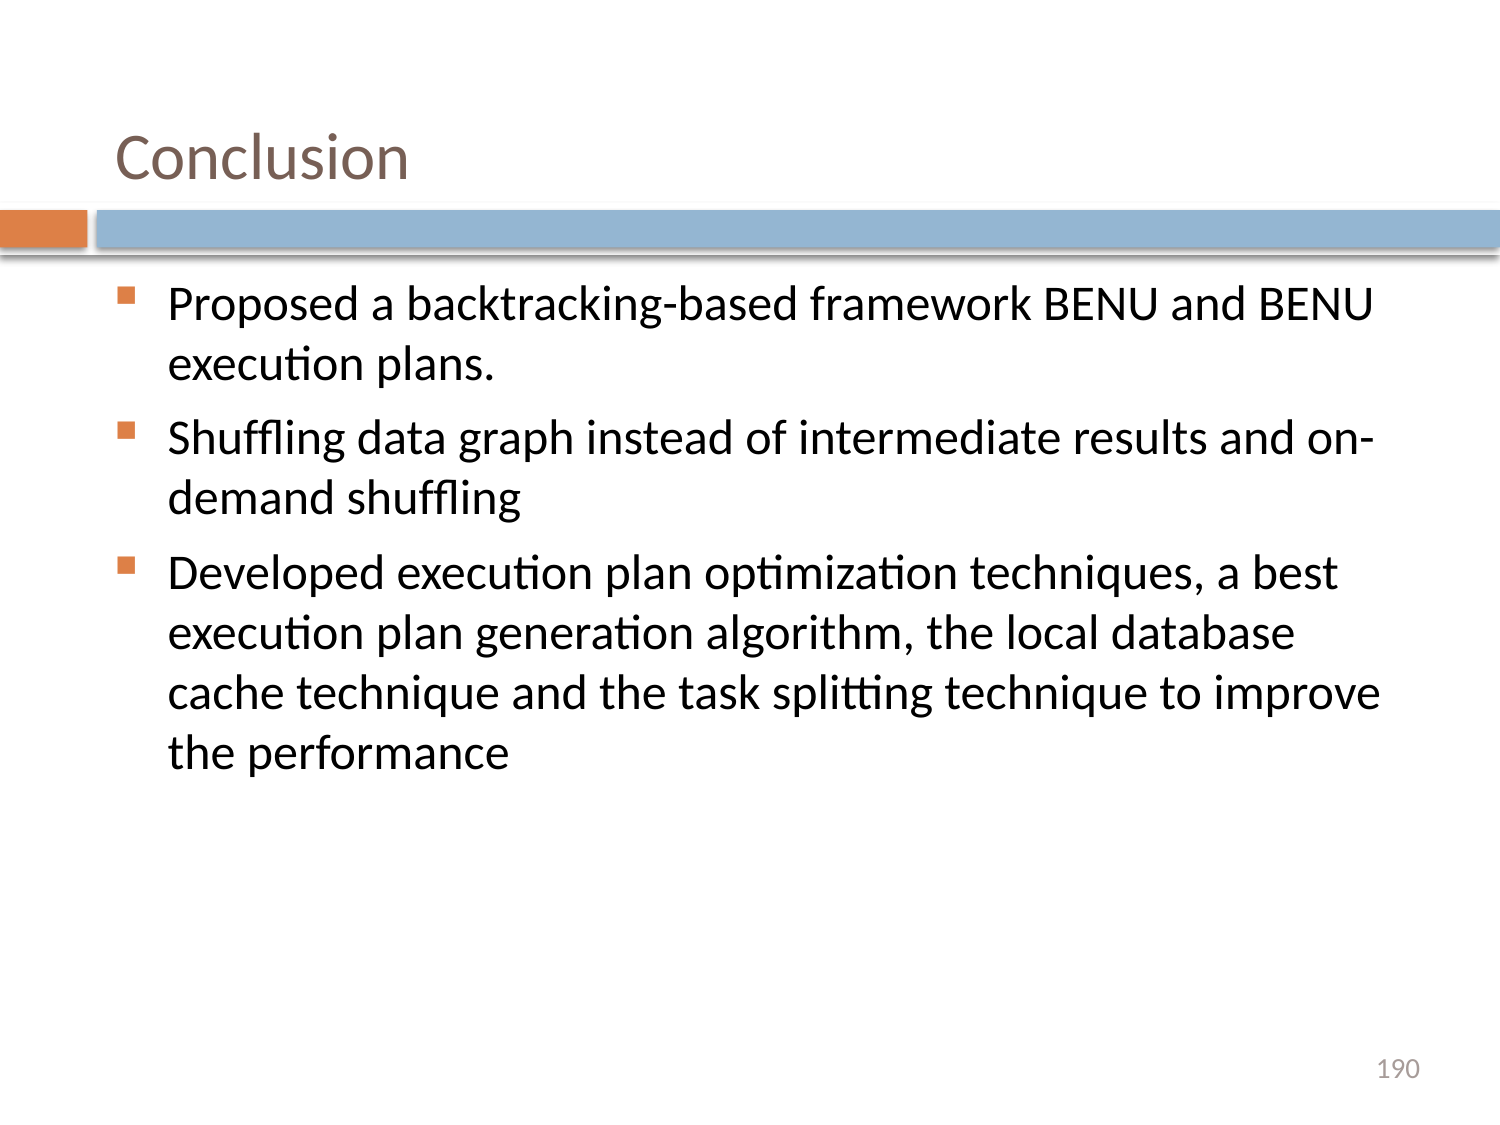

# Conclusion
Proposed a backtracking-based framework BENU and BENU execution plans.
Shufﬂing data graph instead of intermediate results and on-demand shufﬂing
Developed execution plan optimization techniques, a best execution plan generation algorithm, the local database cache technique and the task splitting technique to improve the performance
190